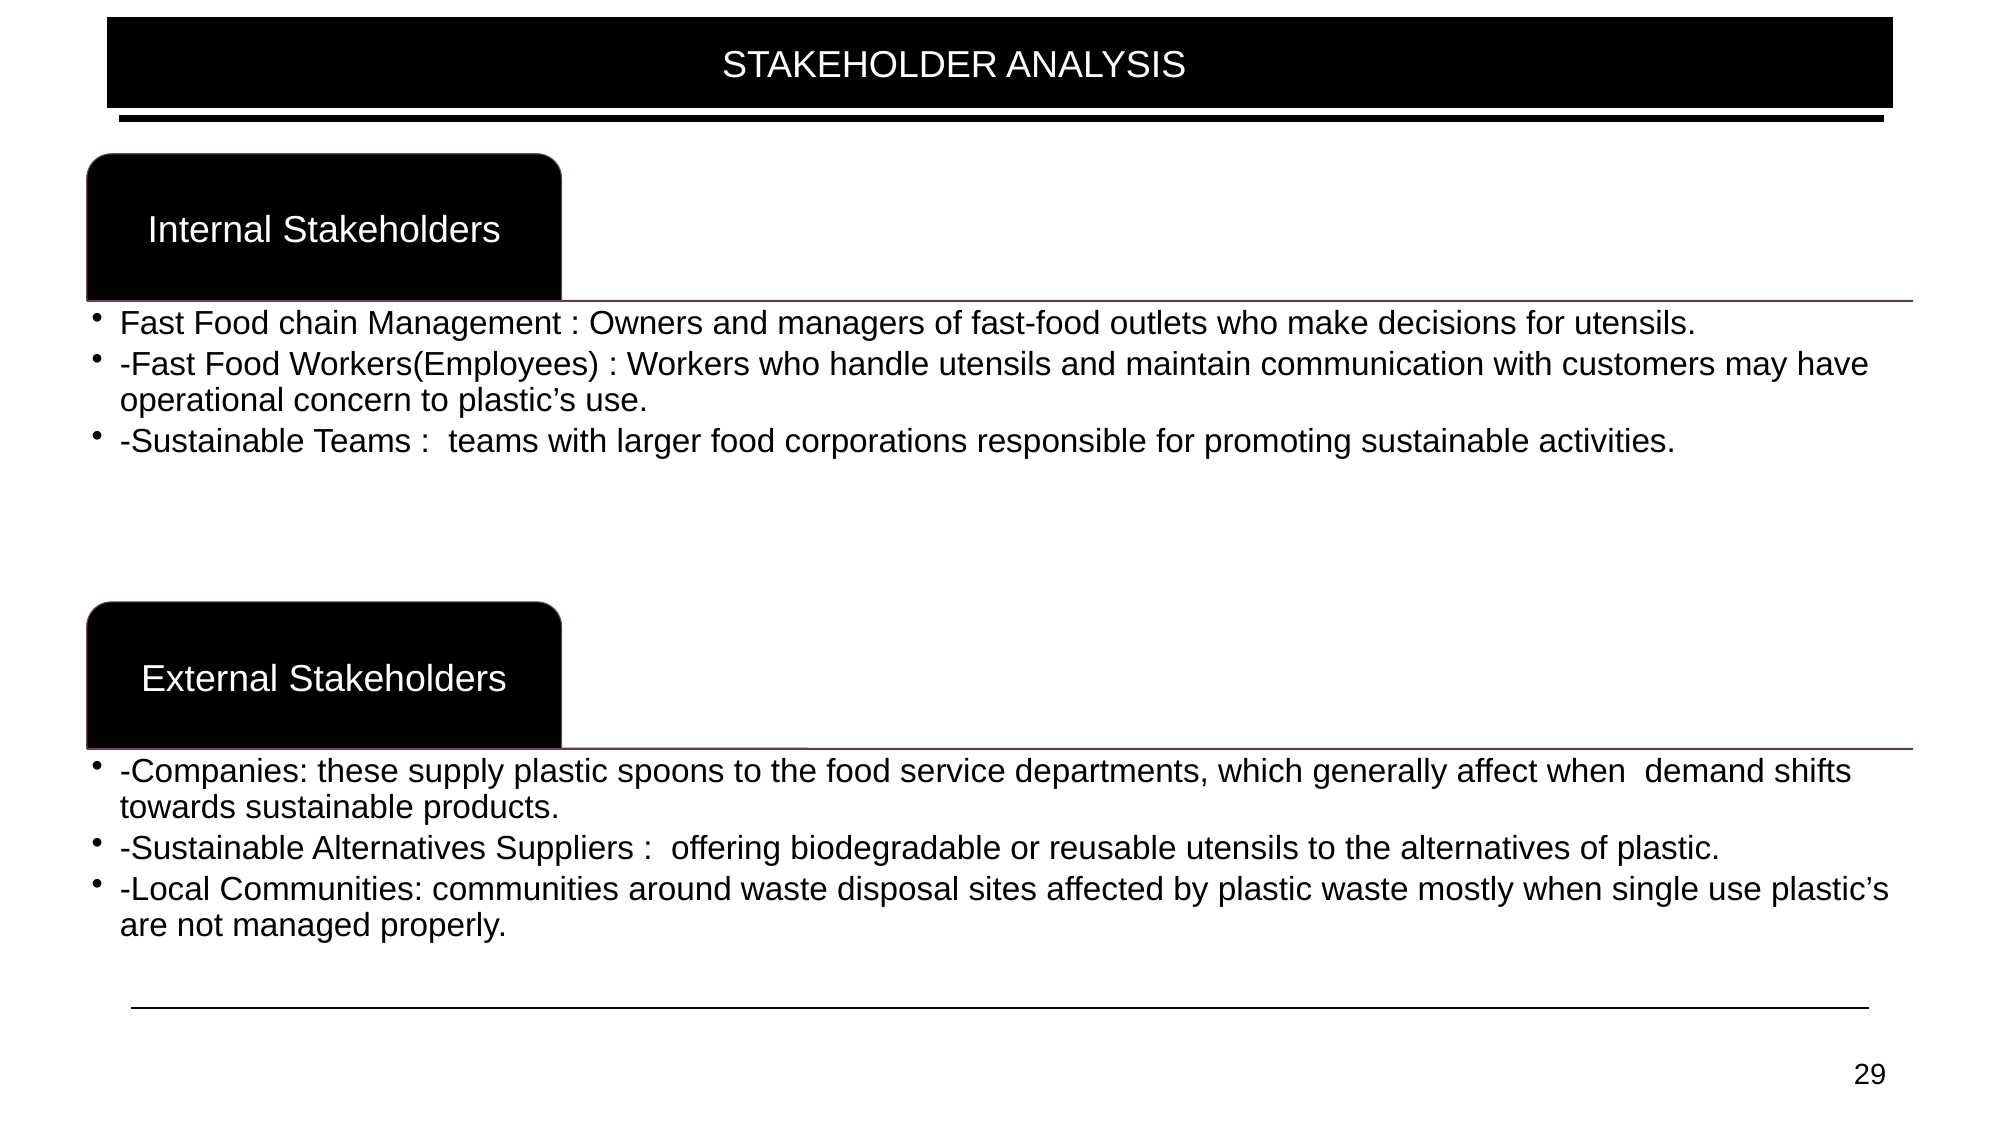

STAKEHOLDER ANALYSIS

Internal Stakeholders
Fast Food chain Management : Owners and managers of fast-food outlets who make decisions for utensils.
-Fast Food Workers(Employees) : Workers who handle utensils and maintain communication with customers may have operational concern to plastic’s use.
-Sustainable Teams :  teams with larger food corporations responsible for promoting sustainable activities.

External Stakeholders
-Companies: these supply plastic spoons to the food service departments, which generally affect when  demand shifts towards sustainable products.
-Sustainable Alternatives Suppliers :  offering biodegradable or reusable utensils to the alternatives of plastic.
-Local Communities: communities around waste disposal sites affected by plastic waste mostly when single use plastic’s  are not managed properly.
29